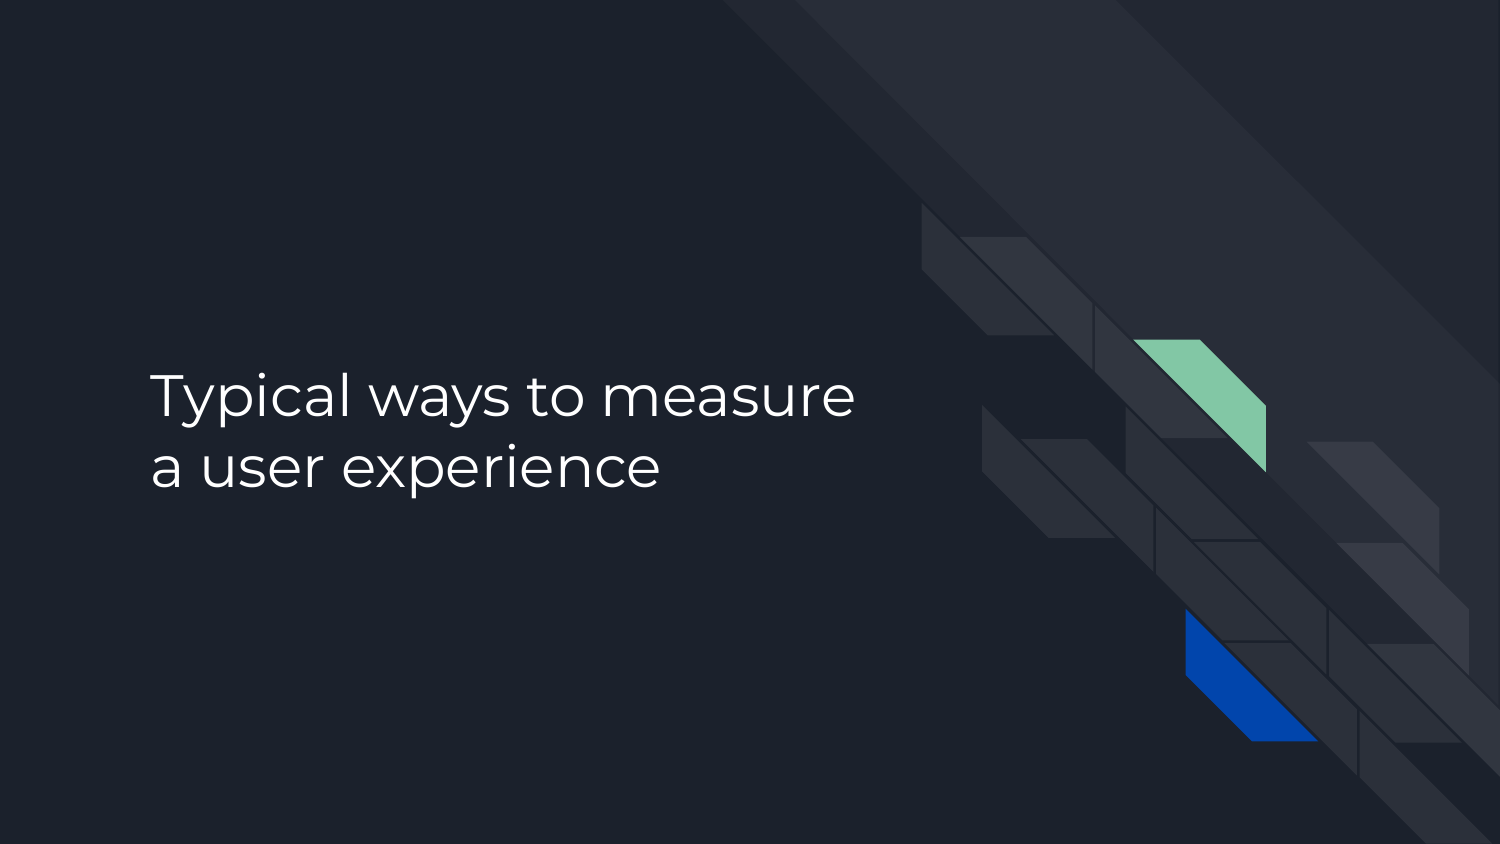

# Typical ways to measure a user experience